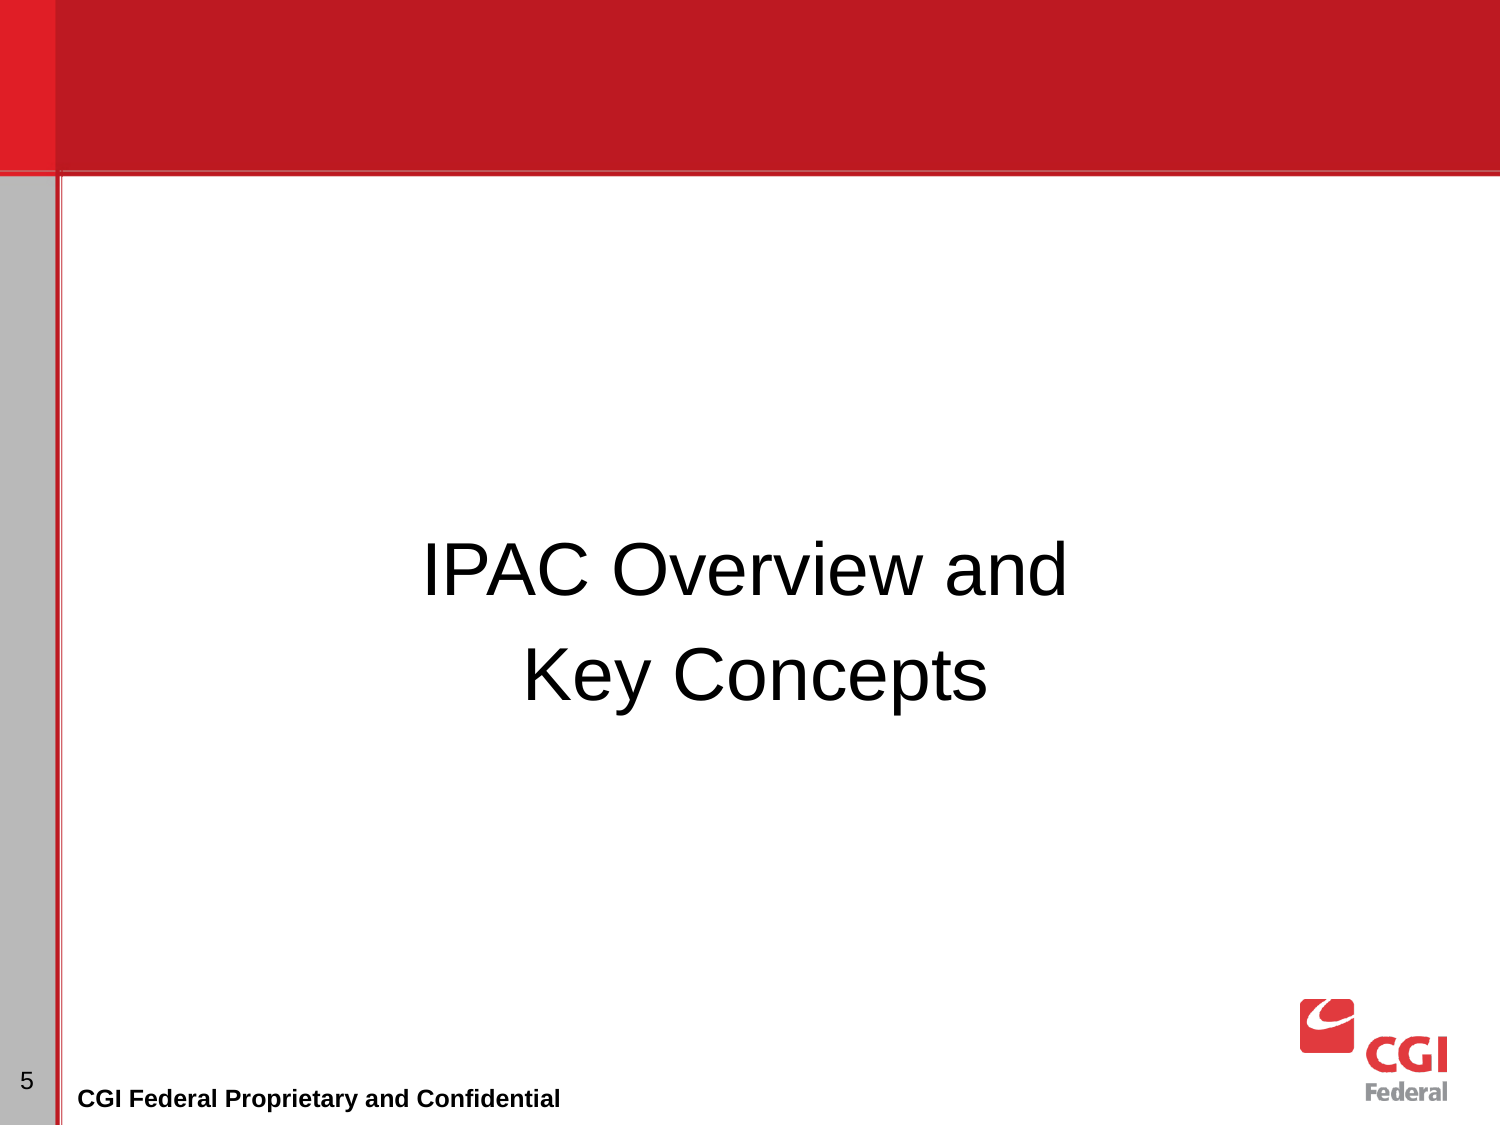

IPAC Overview and
Key Concepts
# Dunning
5
CGI Federal Proprietary and Confidential